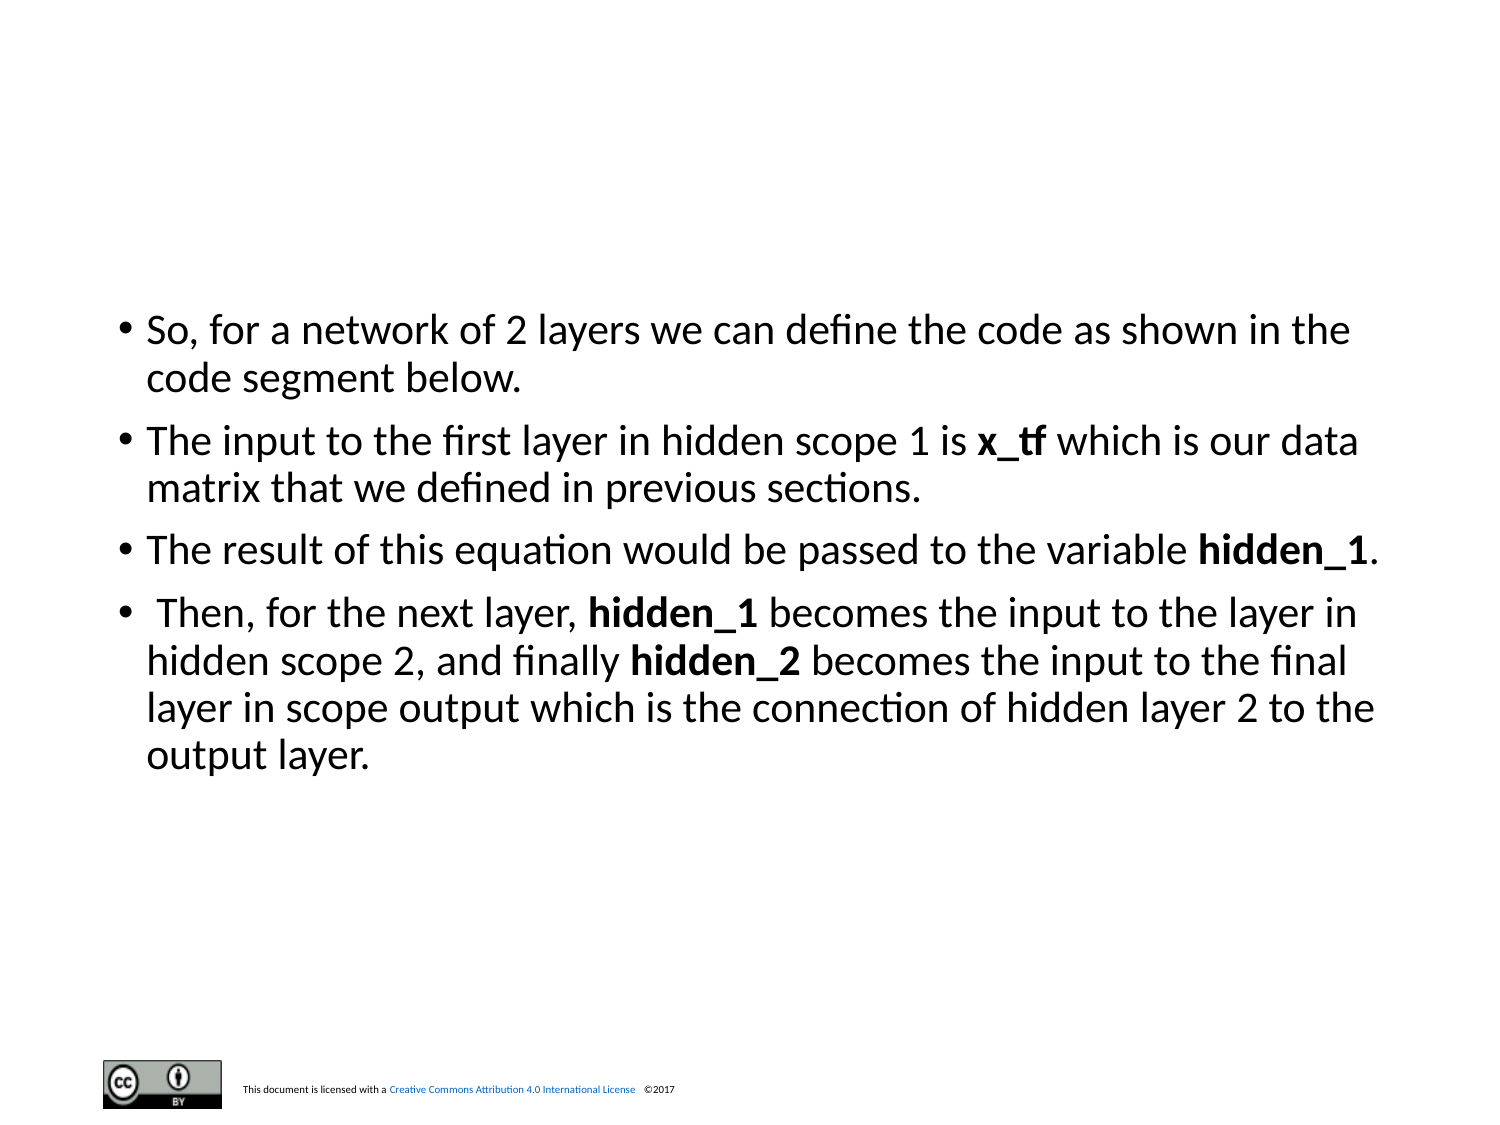

#
So, for a network of 2 layers we can define the code as shown in the code segment below.
The input to the first layer in hidden scope 1 is x_tf which is our data matrix that we defined in previous sections.
The result of this equation would be passed to the variable hidden_1.
 Then, for the next layer, hidden_1 becomes the input to the layer in hidden scope 2, and finally hidden_2 becomes the input to the final layer in scope output which is the connection of hidden layer 2 to the output layer.